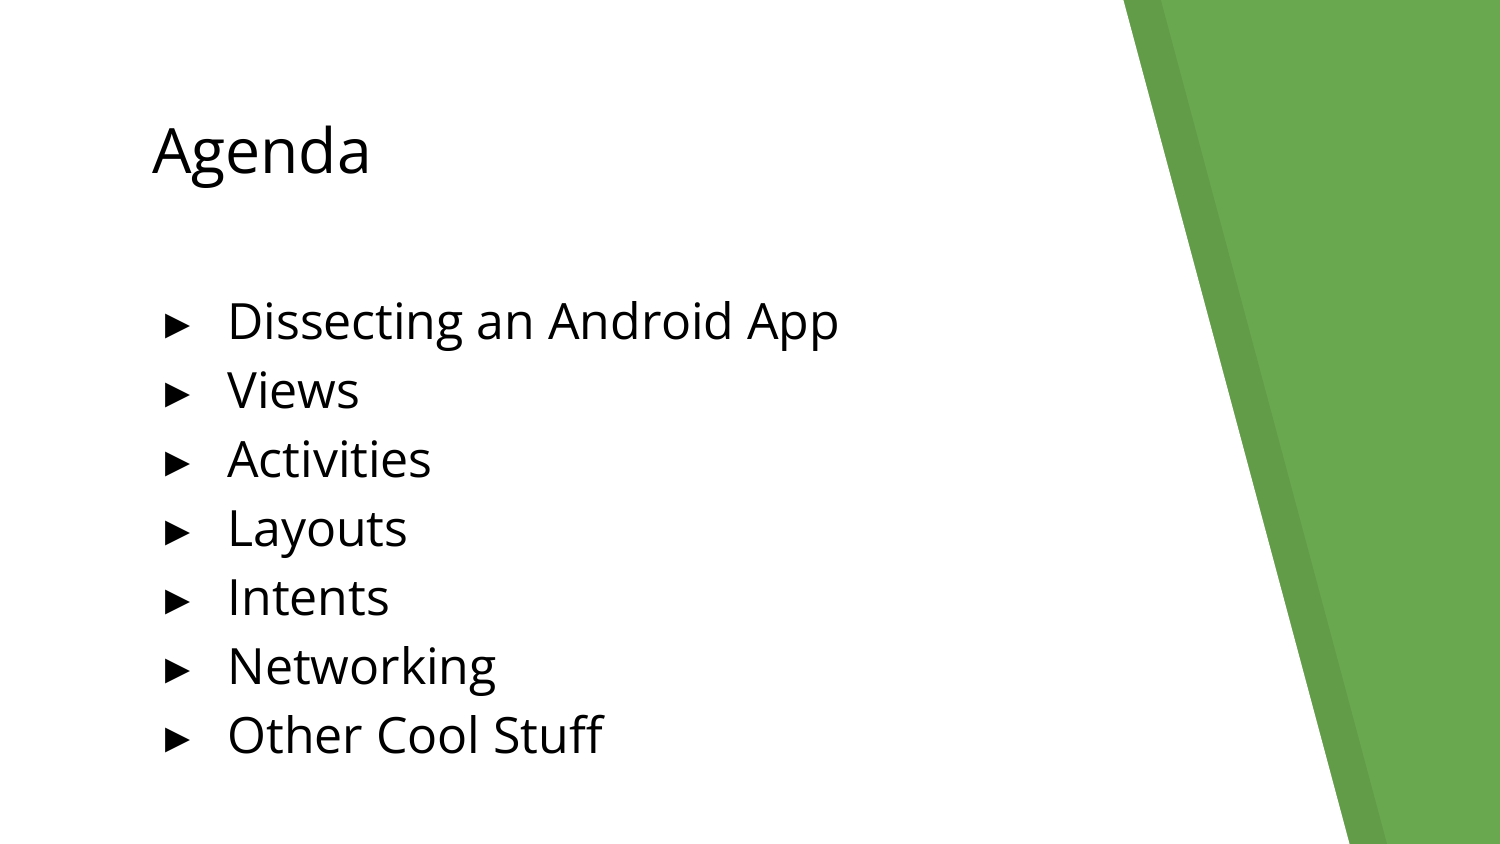

# Agenda
Dissecting an Android App
Views
Activities
Layouts
Intents
Networking
Other Cool Stuff